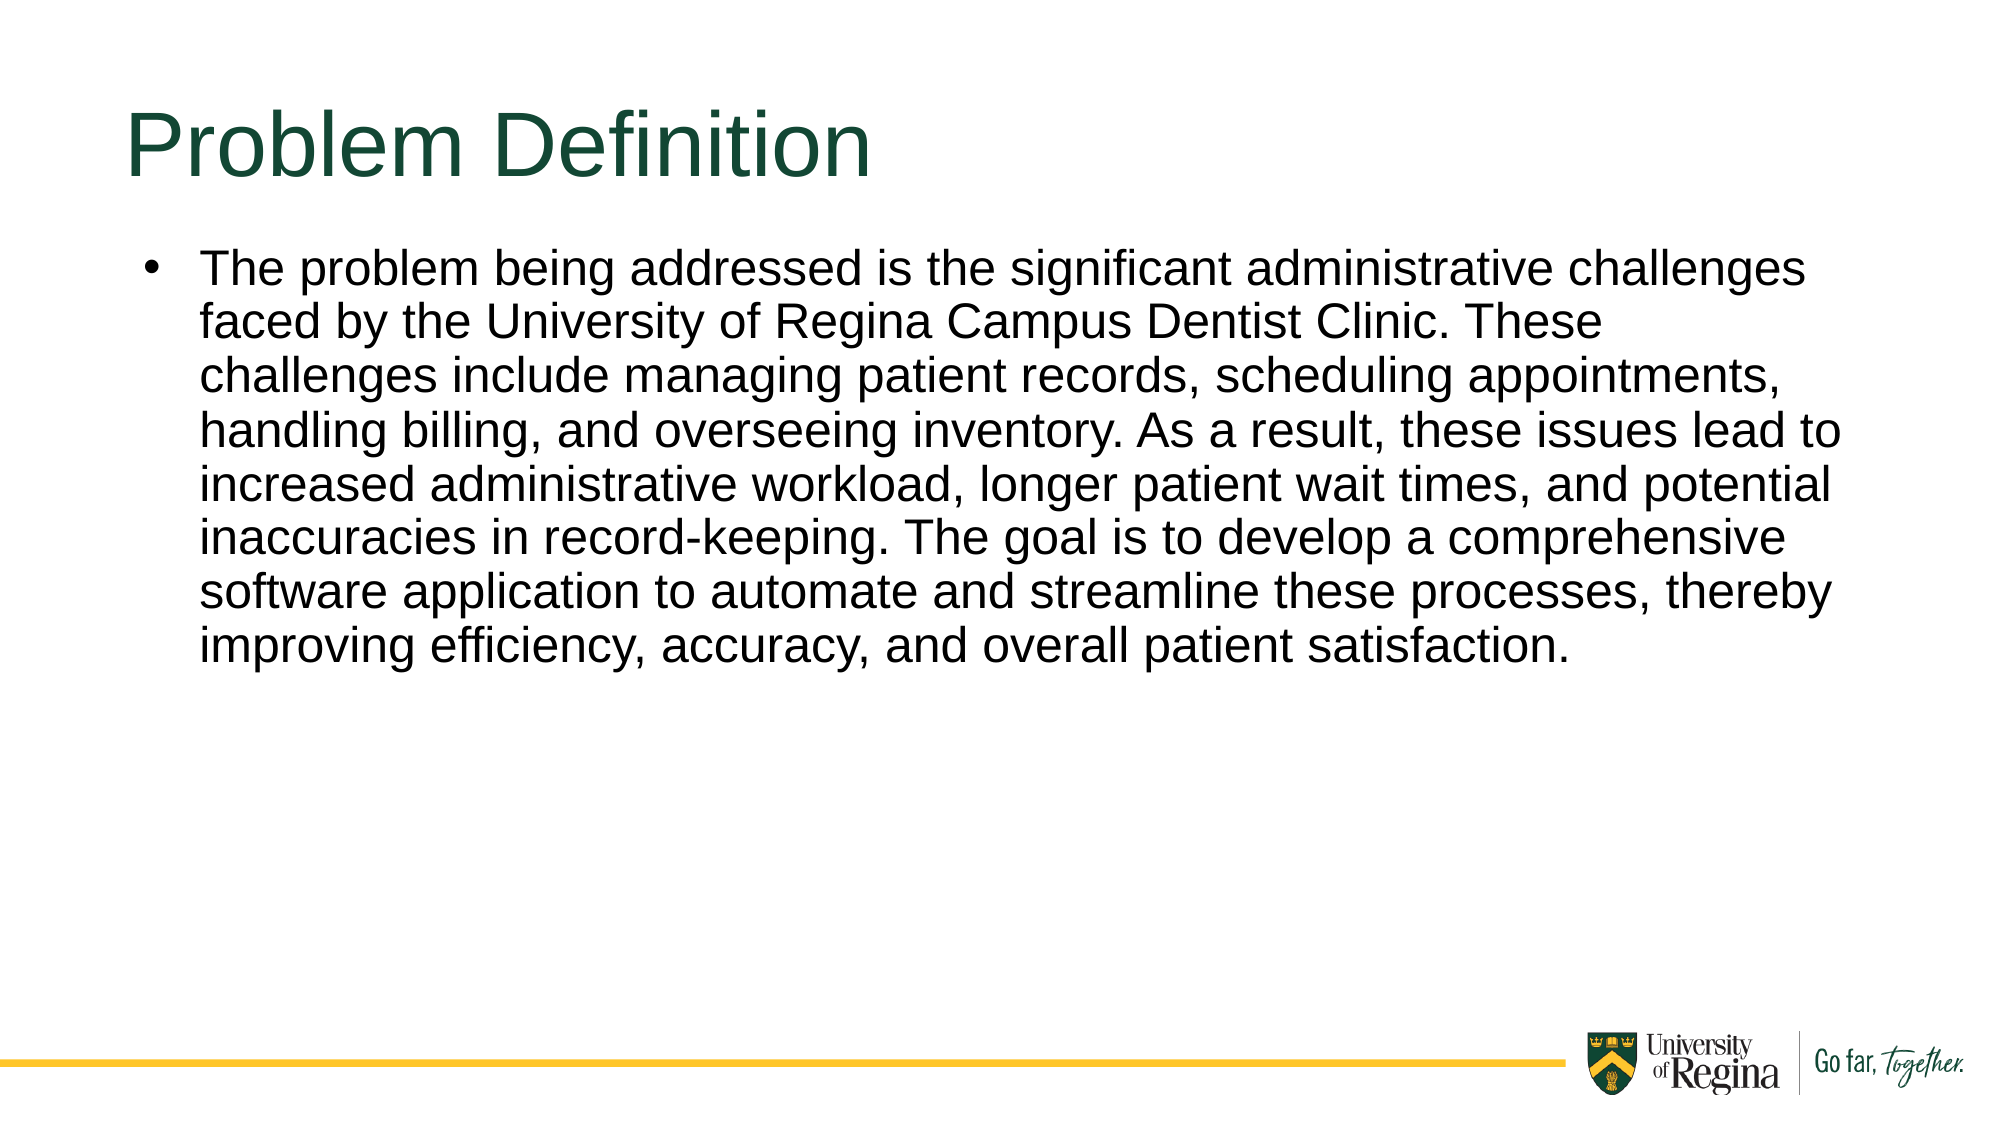

Problem Definition
The problem being addressed is the significant administrative challenges faced by the University of Regina Campus Dentist Clinic. These challenges include managing patient records, scheduling appointments, handling billing, and overseeing inventory. As a result, these issues lead to increased administrative workload, longer patient wait times, and potential inaccuracies in record-keeping. The goal is to develop a comprehensive software application to automate and streamline these processes, thereby improving efficiency, accuracy, and overall patient satisfaction.